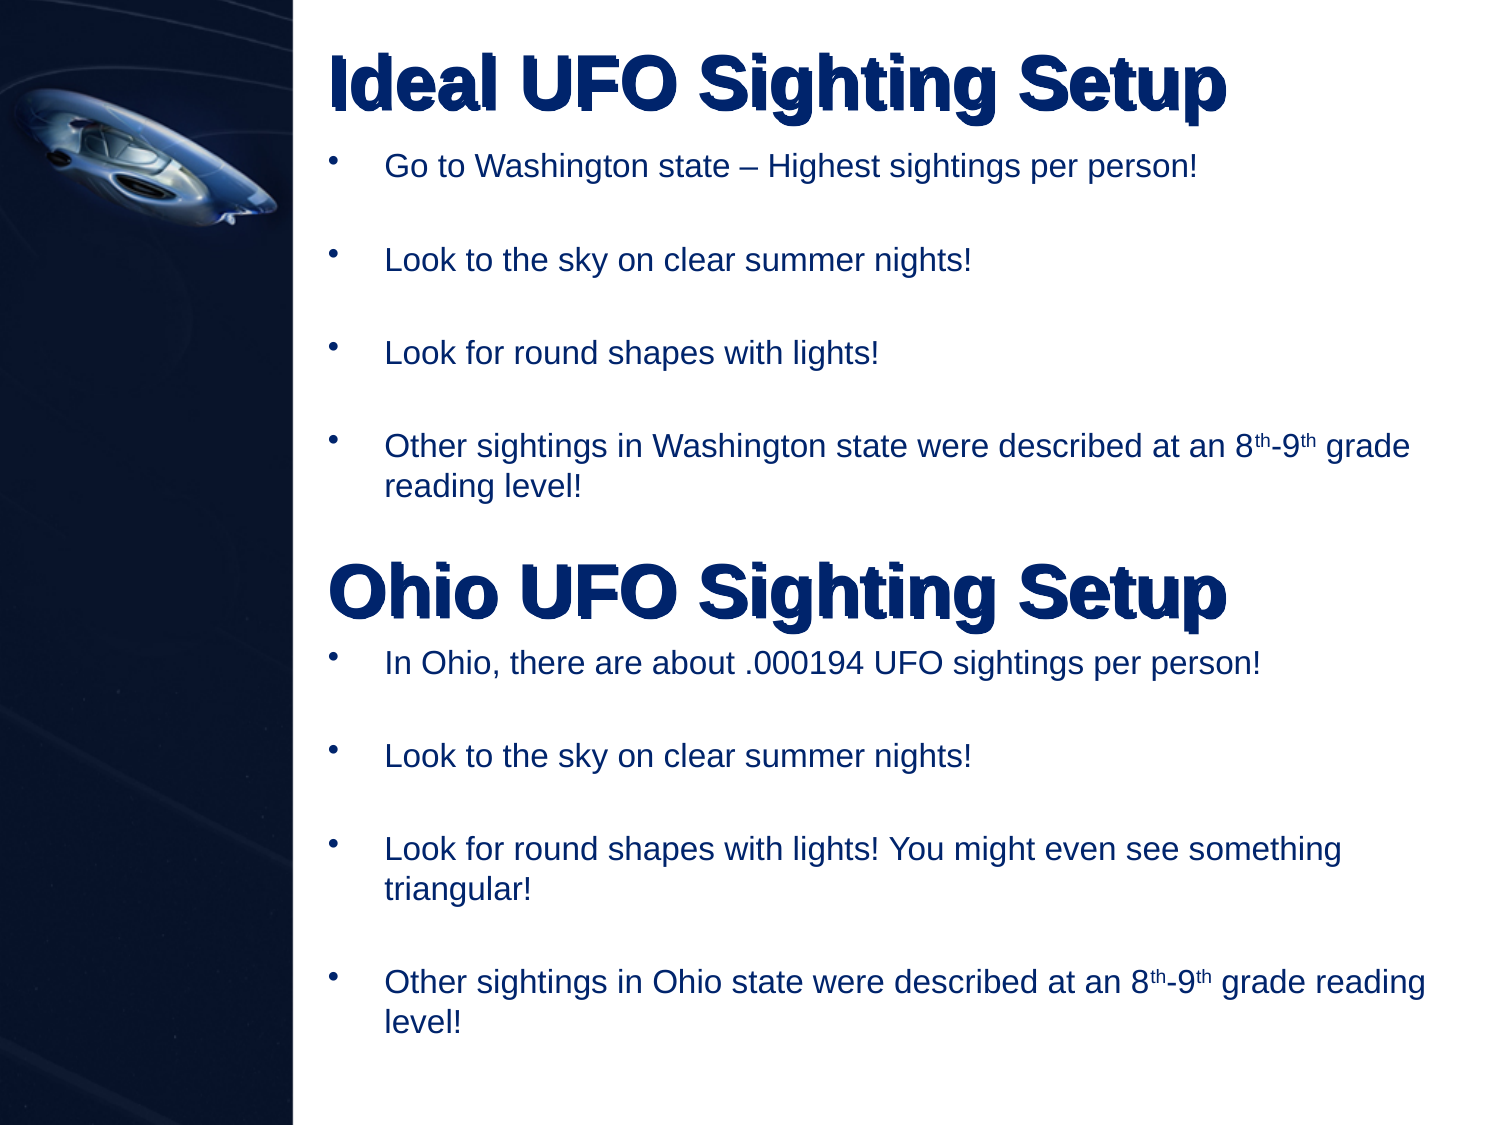

# Ideal UFO Sighting Setup
Go to Washington state – Highest sightings per person!

Look to the sky on clear summer nights!

Look for round shapes with lights!

Other sightings in Washington state were described at an 8th-9th grade reading level!
Ohio UFO Sighting Setup
In Ohio, there are about .000194 UFO sightings per person!

Look to the sky on clear summer nights!

Look for round shapes with lights! You might even see something triangular!

Other sightings in Ohio state were described at an 8th-9th grade reading level!